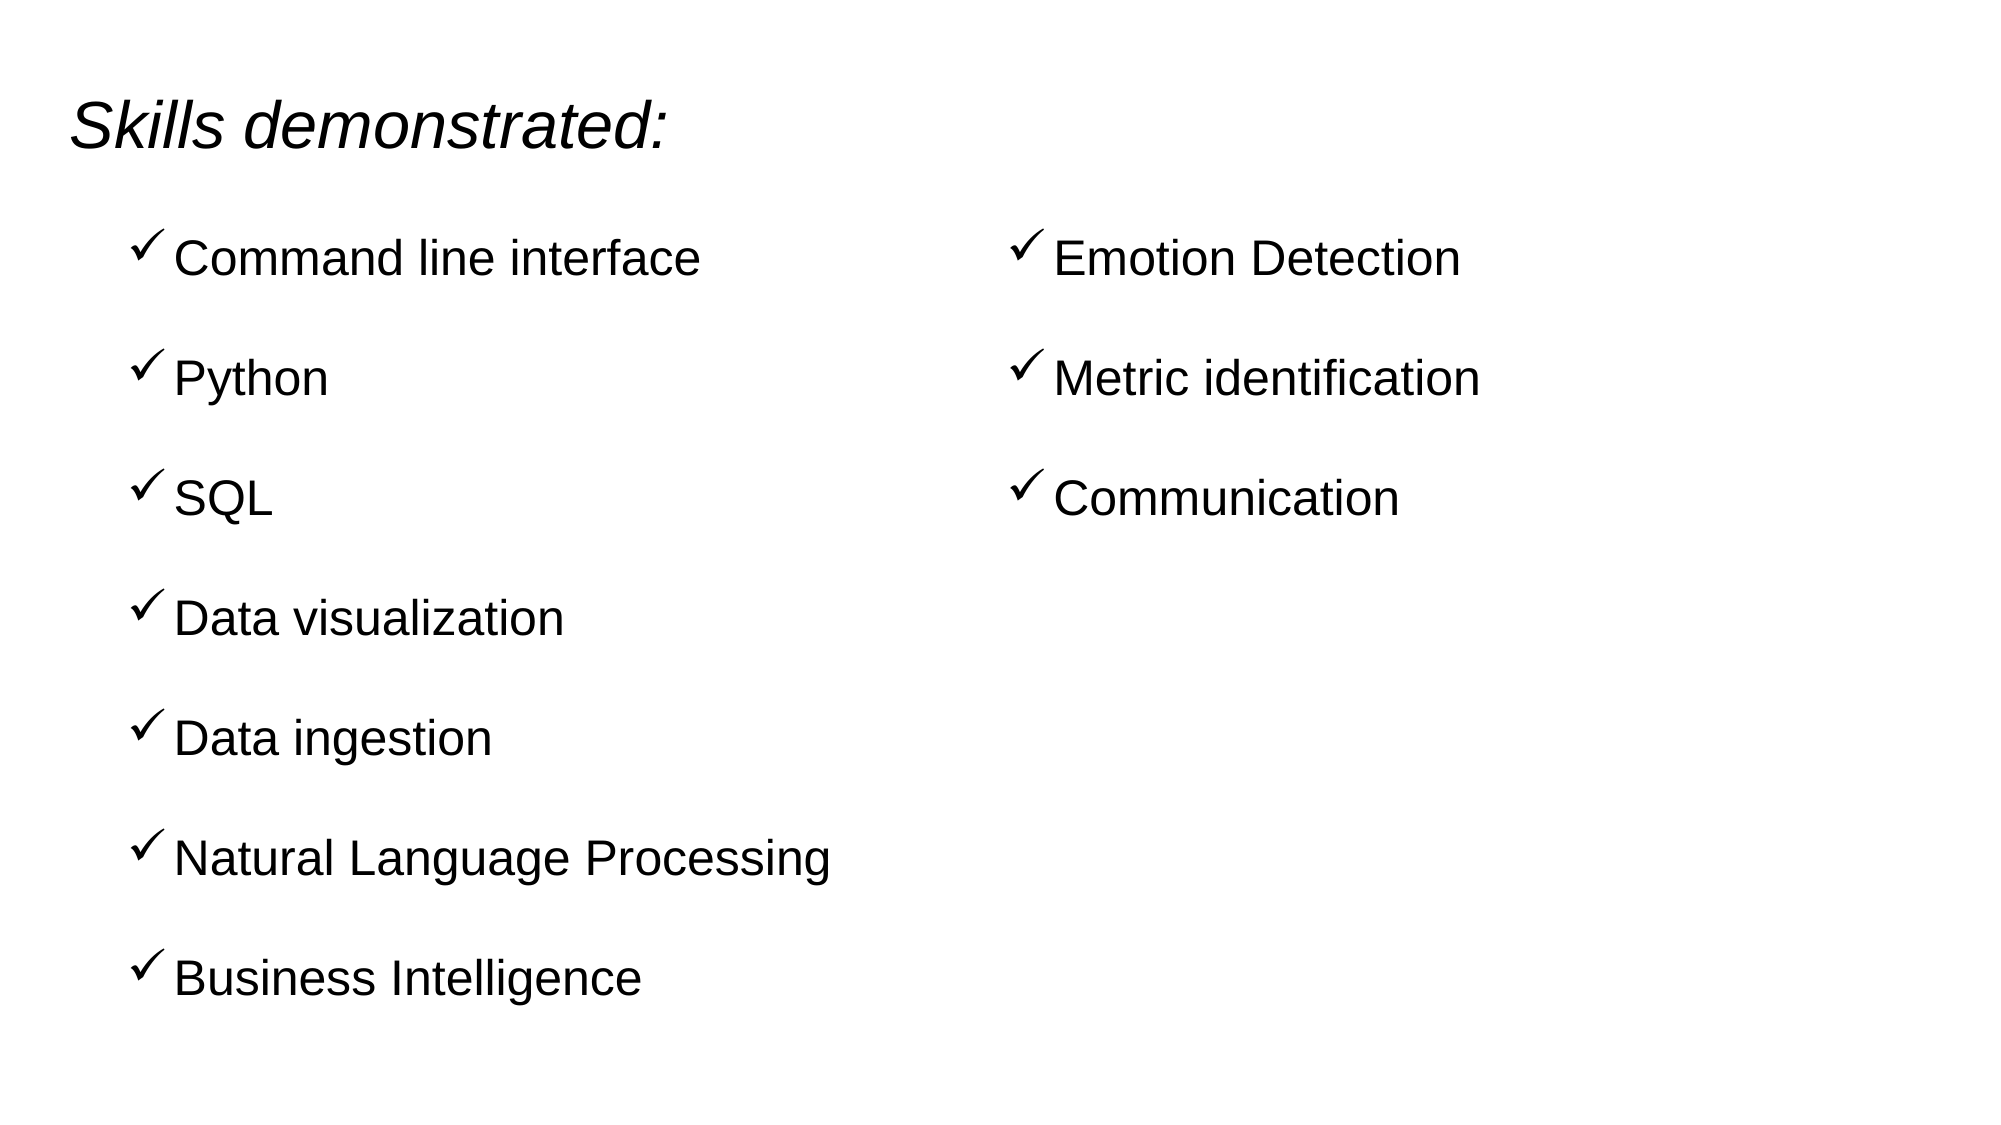

Skills demonstrated:
Command line interface

Python

SQL

Data visualization

Data ingestion

Natural Language Processing

Business Intelligence

Emotion Detection

Metric identification

Communication